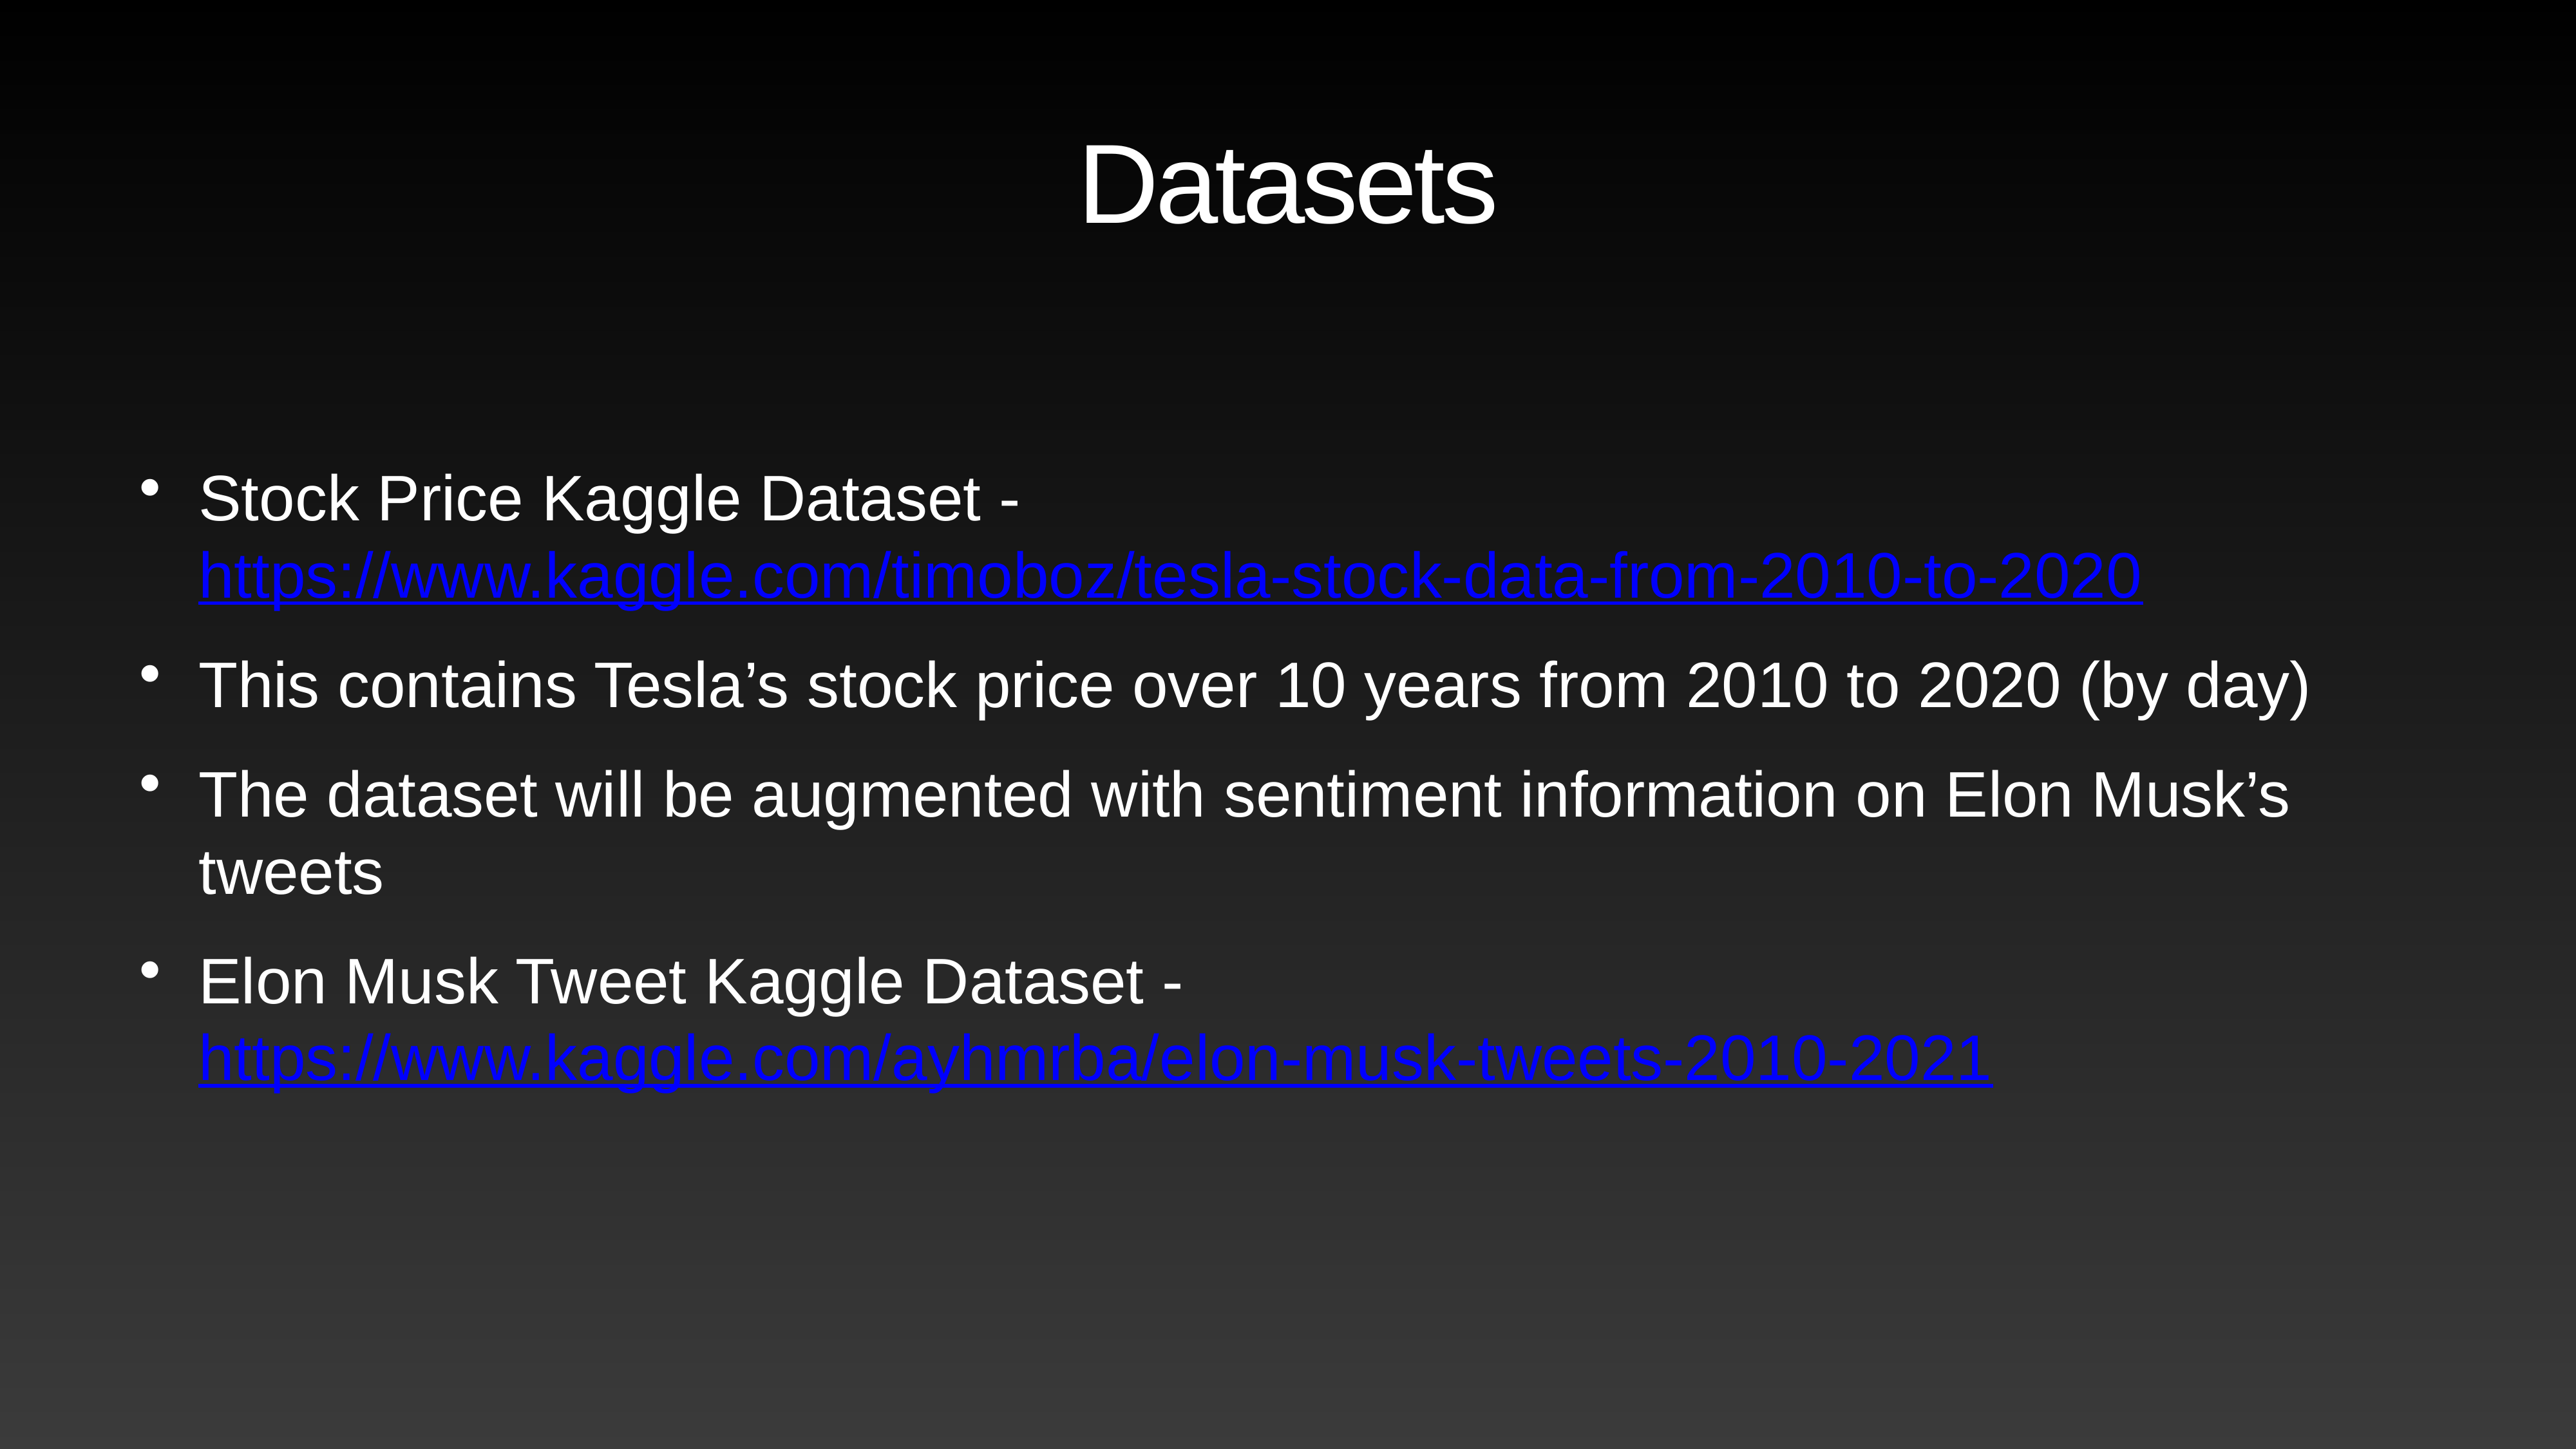

# Datasets
Stock Price Kaggle Dataset - https://www.kaggle.com/timoboz/tesla-stock-data-from-2010-to-2020
This contains Tesla’s stock price over 10 years from 2010 to 2020 (by day)
The dataset will be augmented with sentiment information on Elon Musk’s tweets
Elon Musk Tweet Kaggle Dataset - https://www.kaggle.com/ayhmrba/elon-musk-tweets-2010-2021